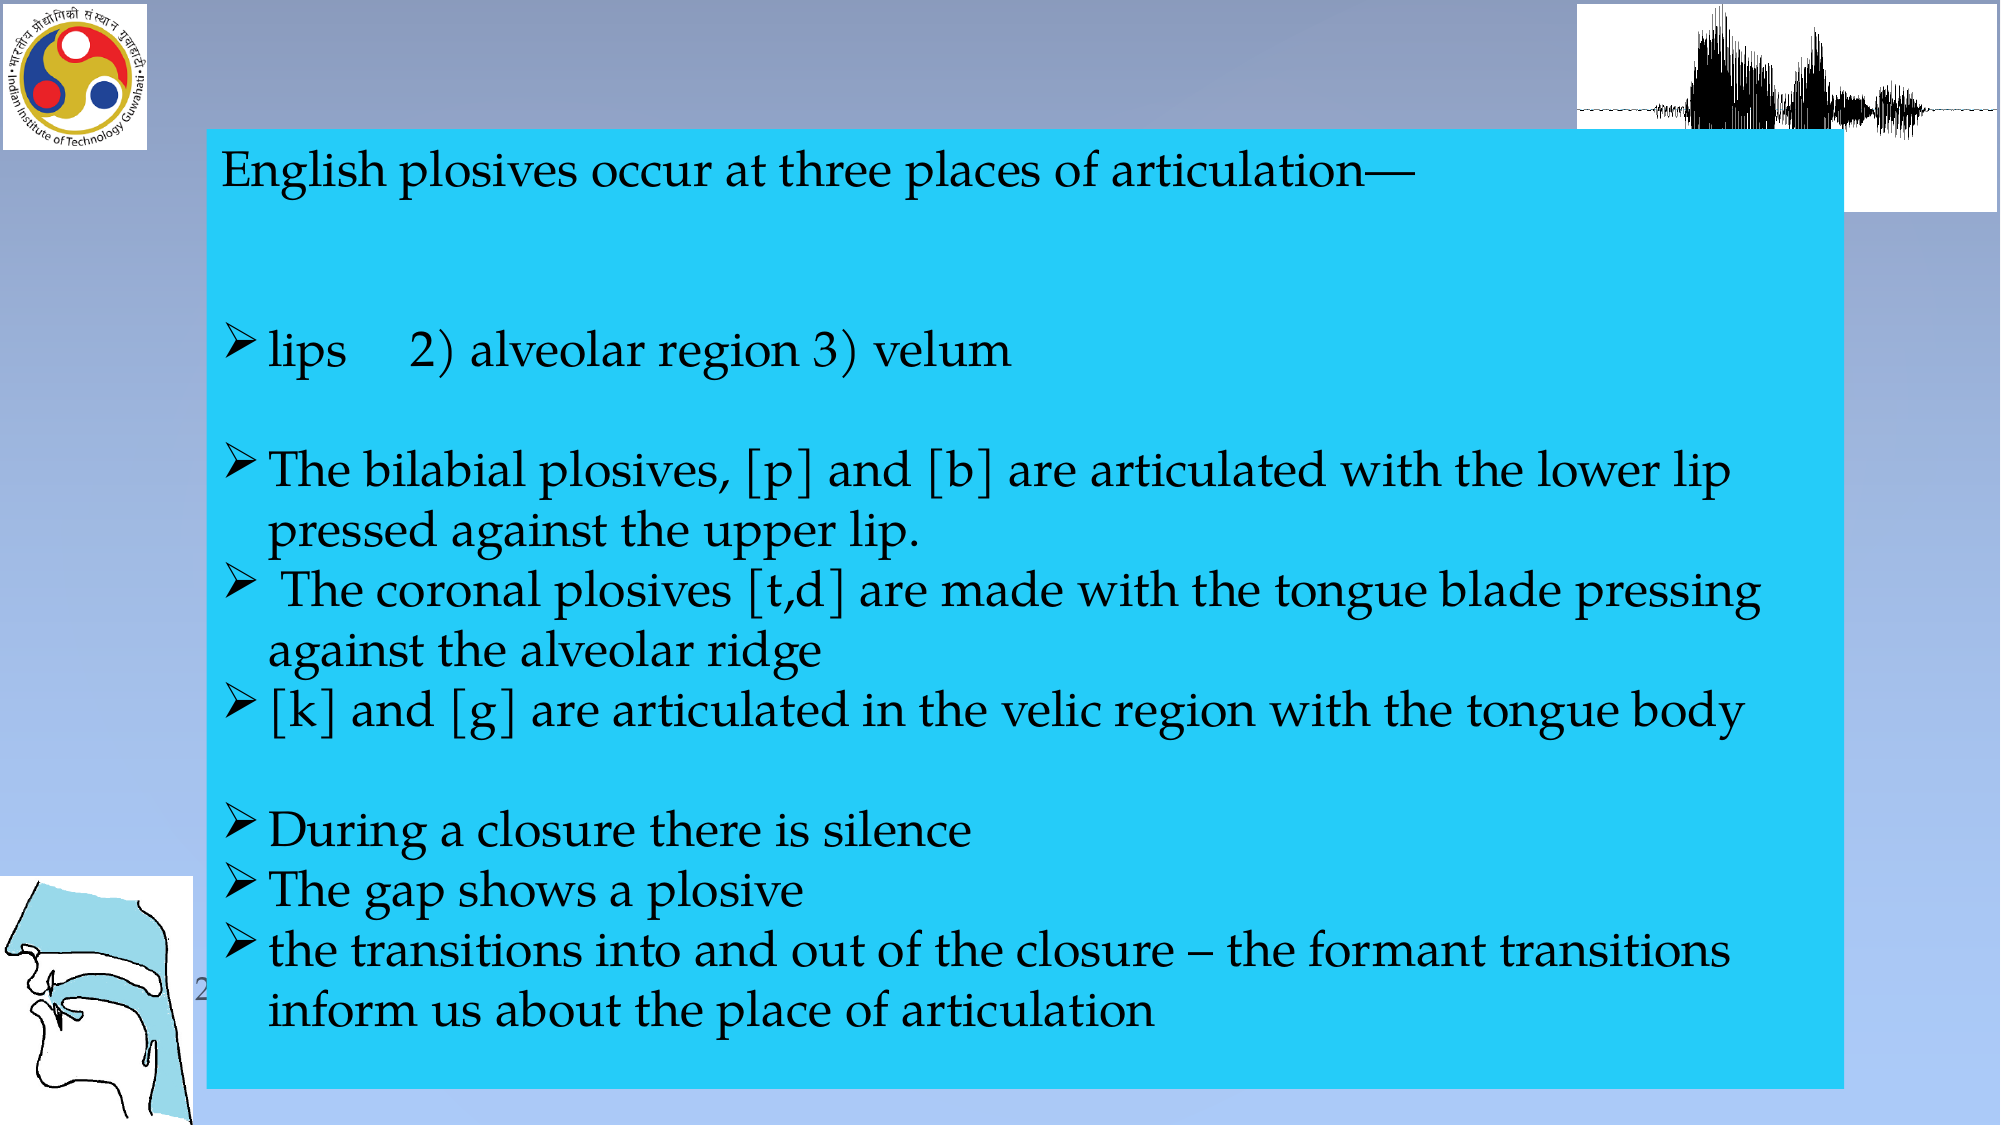

English plosives occur at three places of articulation—

lips     2) alveolar region 3) velum

The bilabial plosives, [p] and [b] are articulated with the lower lip pressed against the upper lip.
 The coronal plosives [t,d] are made with the tongue blade pressing against the alveolar ridge
[k] and [g] are articulated in the velic region with the tongue body

During a closure there is silence
The gap shows a plosive
the transitions into and out of the closure – the formant transitions inform us about the place of articulation

27